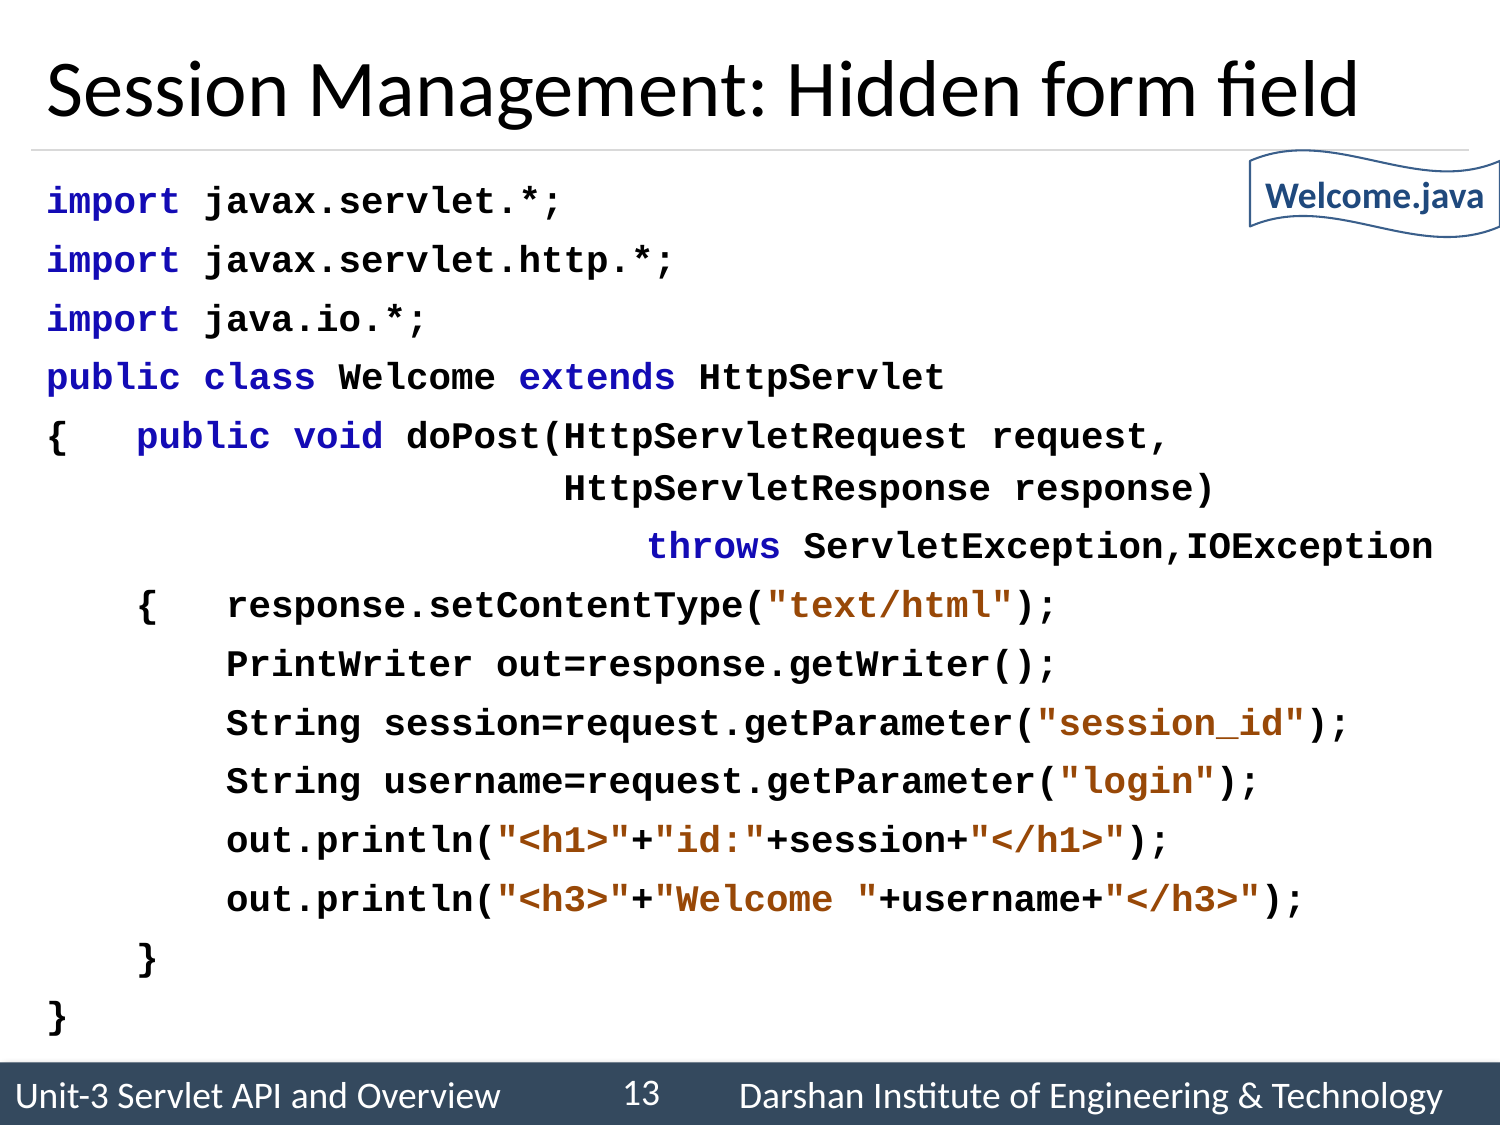

# Session Management: Hidden form field
Welcome.java
import javax.servlet.*;
import javax.servlet.http.*;
import java.io.*;
public class Welcome extends HttpServlet
{   public void doPost(HttpServletRequest request, 					   HttpServletResponse response)
            			throws ServletException,IOException
    {   response.setContentType("text/html");
        PrintWriter out=response.getWriter();
        String session=request.getParameter("session_id");
        String username=request.getParameter("login");
        out.println("<h1>"+"id:"+session+"</h1>");
        out.println("<h3>"+"Welcome "+username+"</h3>");
    }
}
13